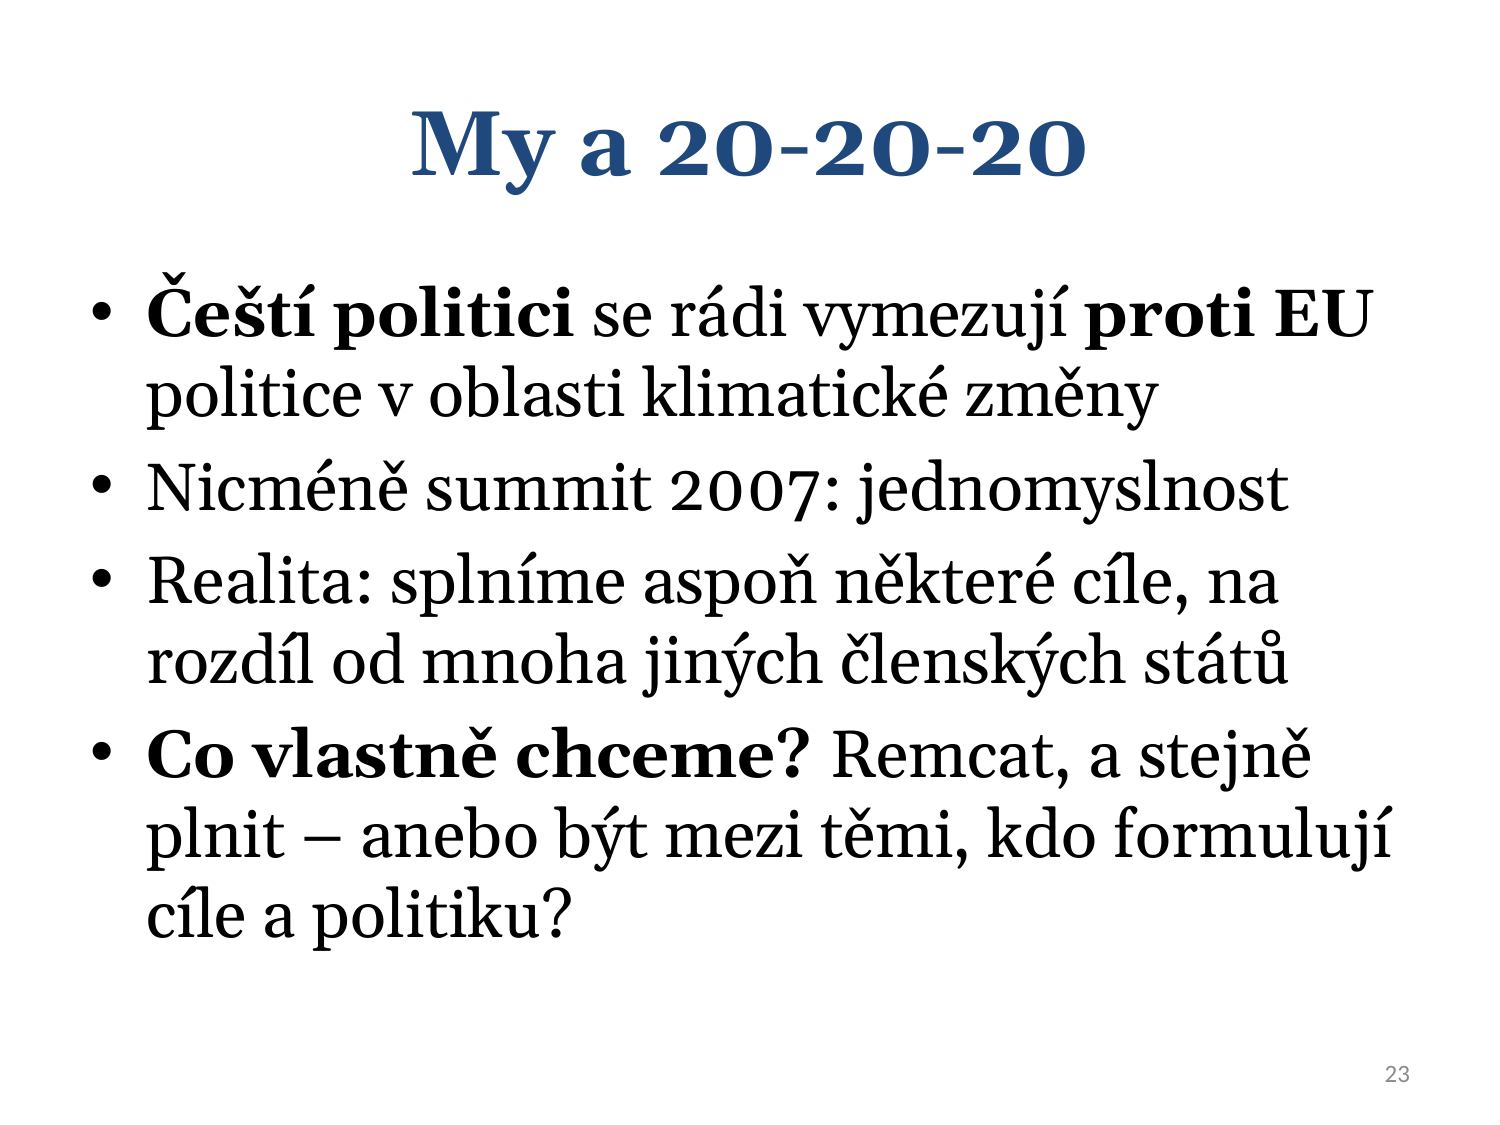

# My a 20-20-20
Čeští politici se rádi vymezují proti EU politice v oblasti klimatické změny
Nicméně summit 2007: jednomyslnost
Realita: splníme aspoň některé cíle, na rozdíl od mnoha jiných členských států
Co vlastně chceme? Remcat, a stejně plnit – anebo být mezi těmi, kdo formulují cíle a politiku?

23